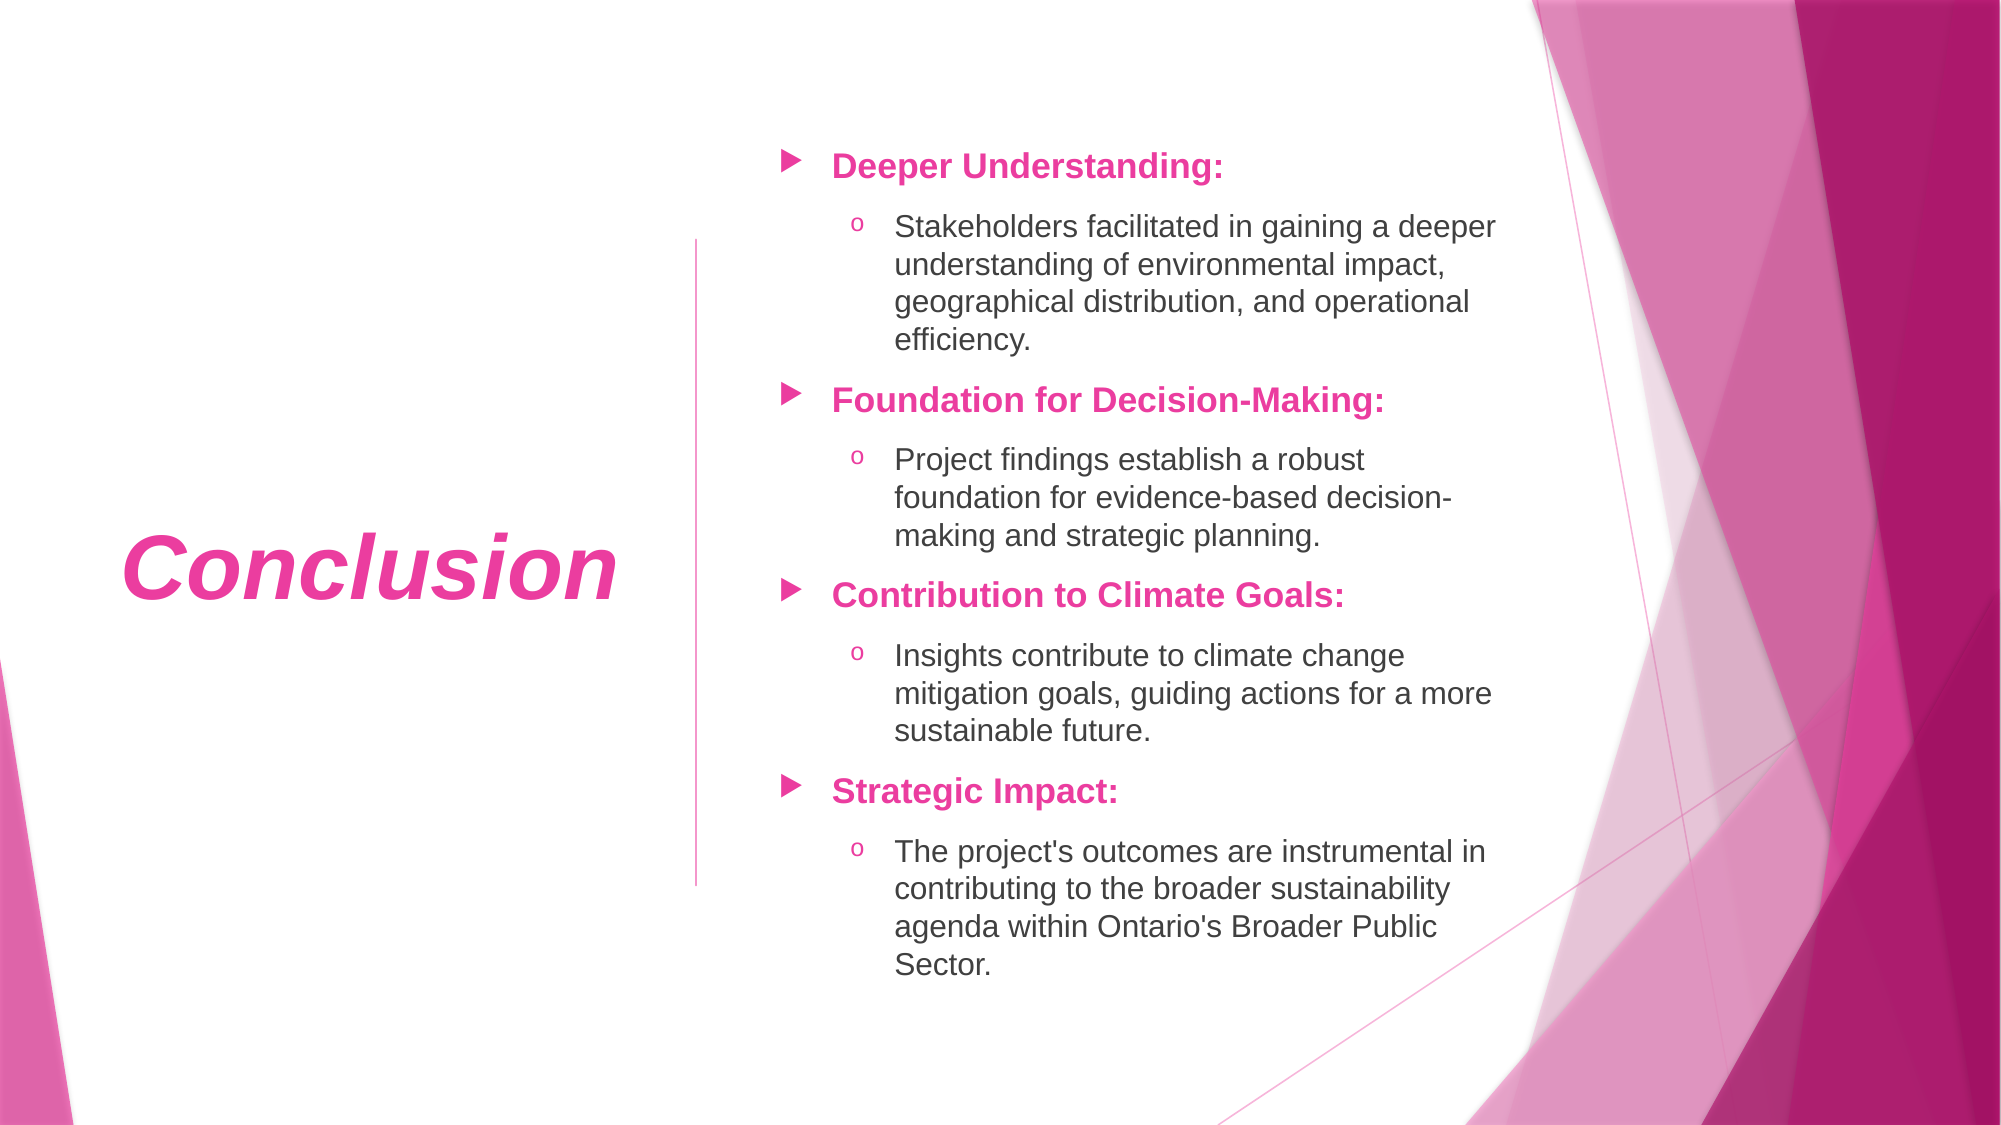

# Conclusion
Deeper Understanding:
Stakeholders facilitated in gaining a deeper understanding of environmental impact, geographical distribution, and operational efficiency.
Foundation for Decision-Making:
Project findings establish a robust foundation for evidence-based decision-making and strategic planning.
Contribution to Climate Goals:
Insights contribute to climate change mitigation goals, guiding actions for a more sustainable future.
Strategic Impact:
The project's outcomes are instrumental in contributing to the broader sustainability agenda within Ontario's Broader Public Sector.